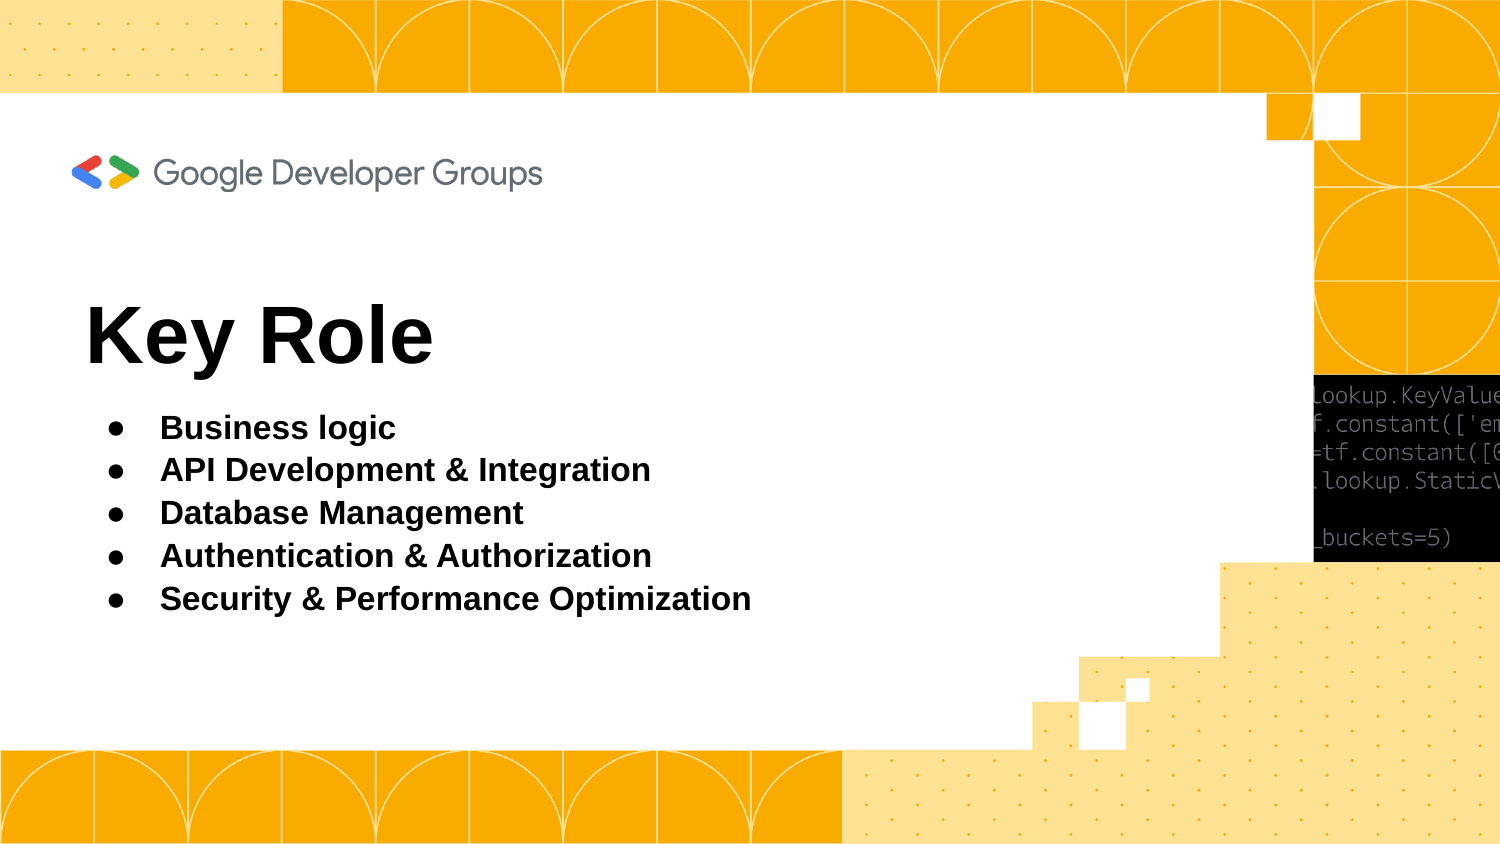

# Key Role
Business logic
API Development & Integration
Database Management
Authentication & Authorization
Security & Performance Optimization